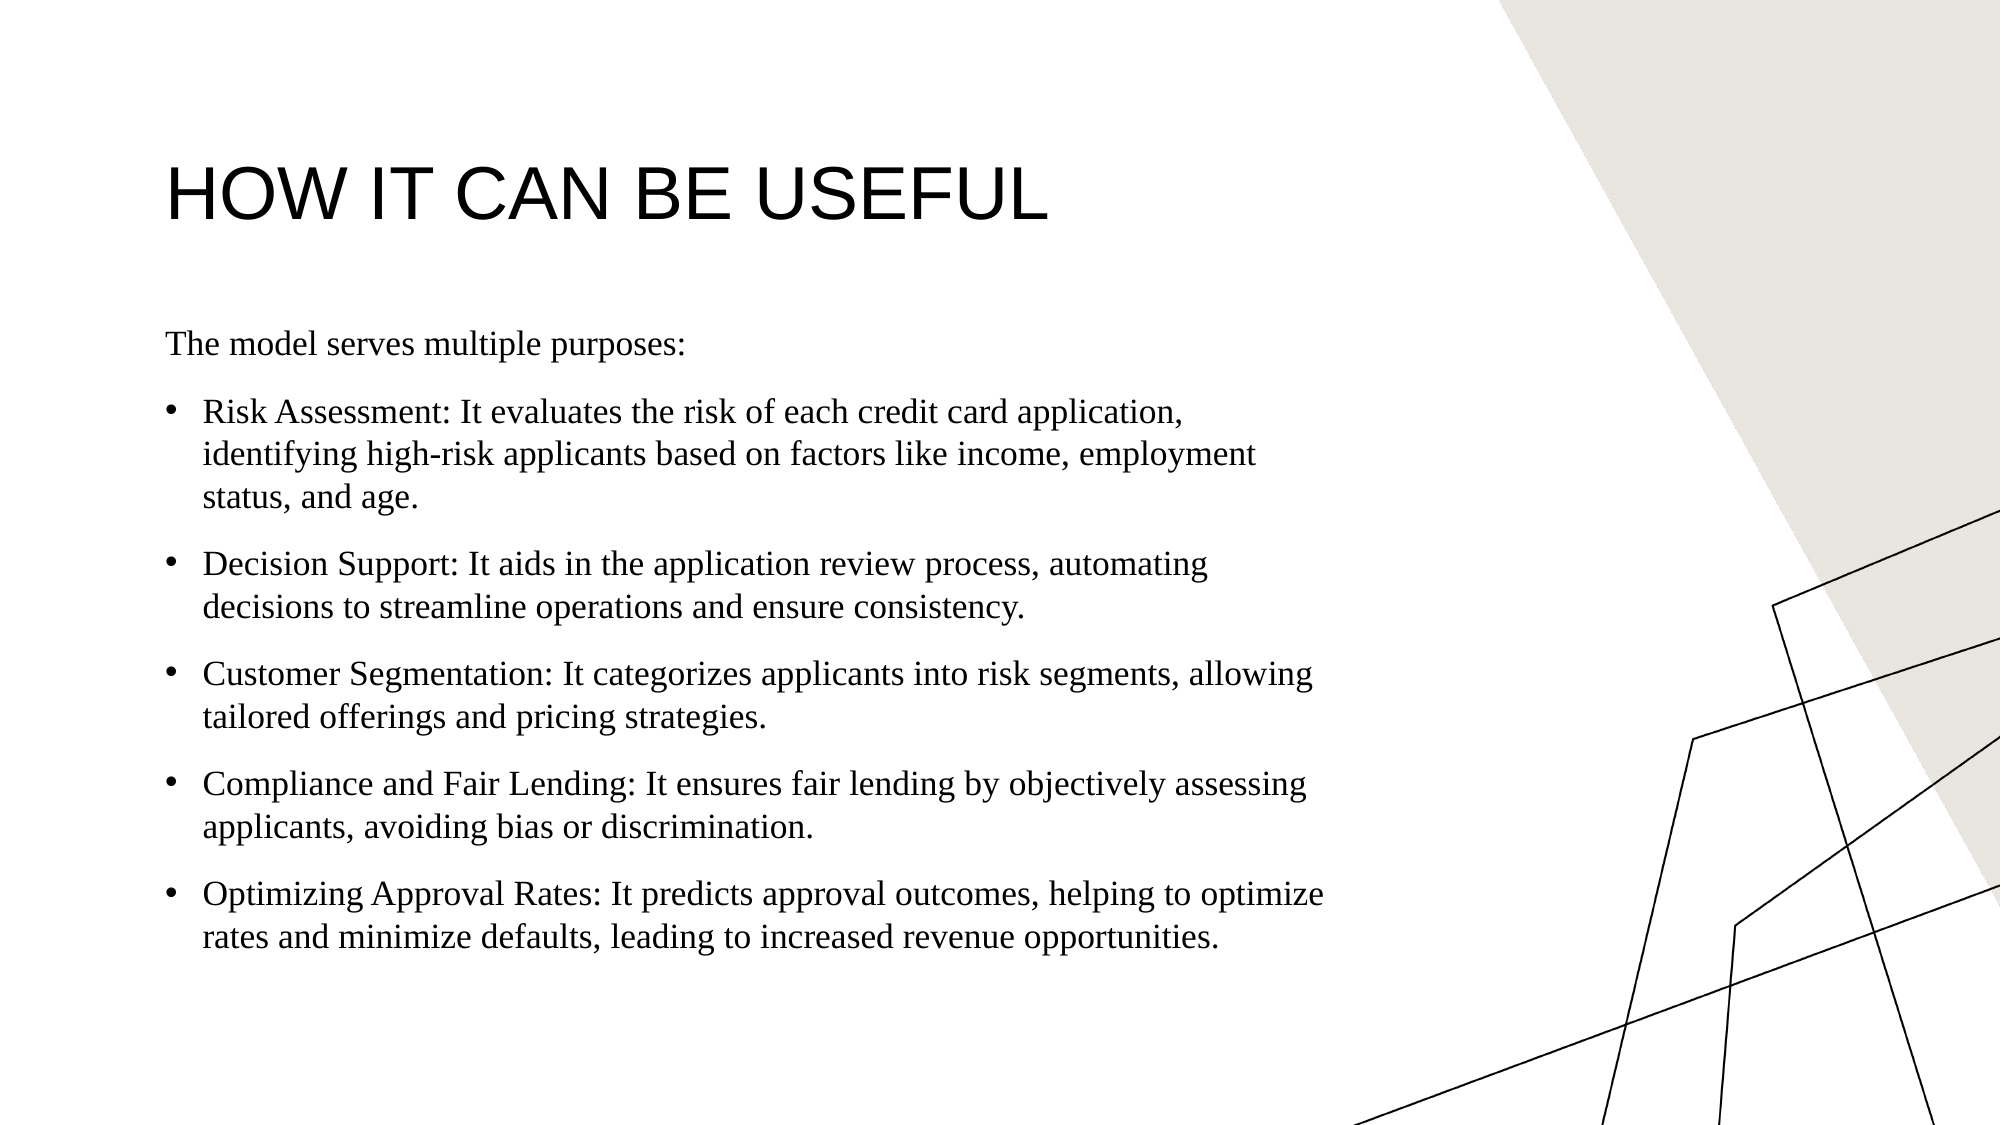

# How it can be Useful
The model serves multiple purposes:
Risk Assessment: It evaluates the risk of each credit card application, identifying high-risk applicants based on factors like income, employment status, and age.
Decision Support: It aids in the application review process, automating decisions to streamline operations and ensure consistency.
Customer Segmentation: It categorizes applicants into risk segments, allowing tailored offerings and pricing strategies.
Compliance and Fair Lending: It ensures fair lending by objectively assessing applicants, avoiding bias or discrimination.
Optimizing Approval Rates: It predicts approval outcomes, helping to optimize rates and minimize defaults, leading to increased revenue opportunities.